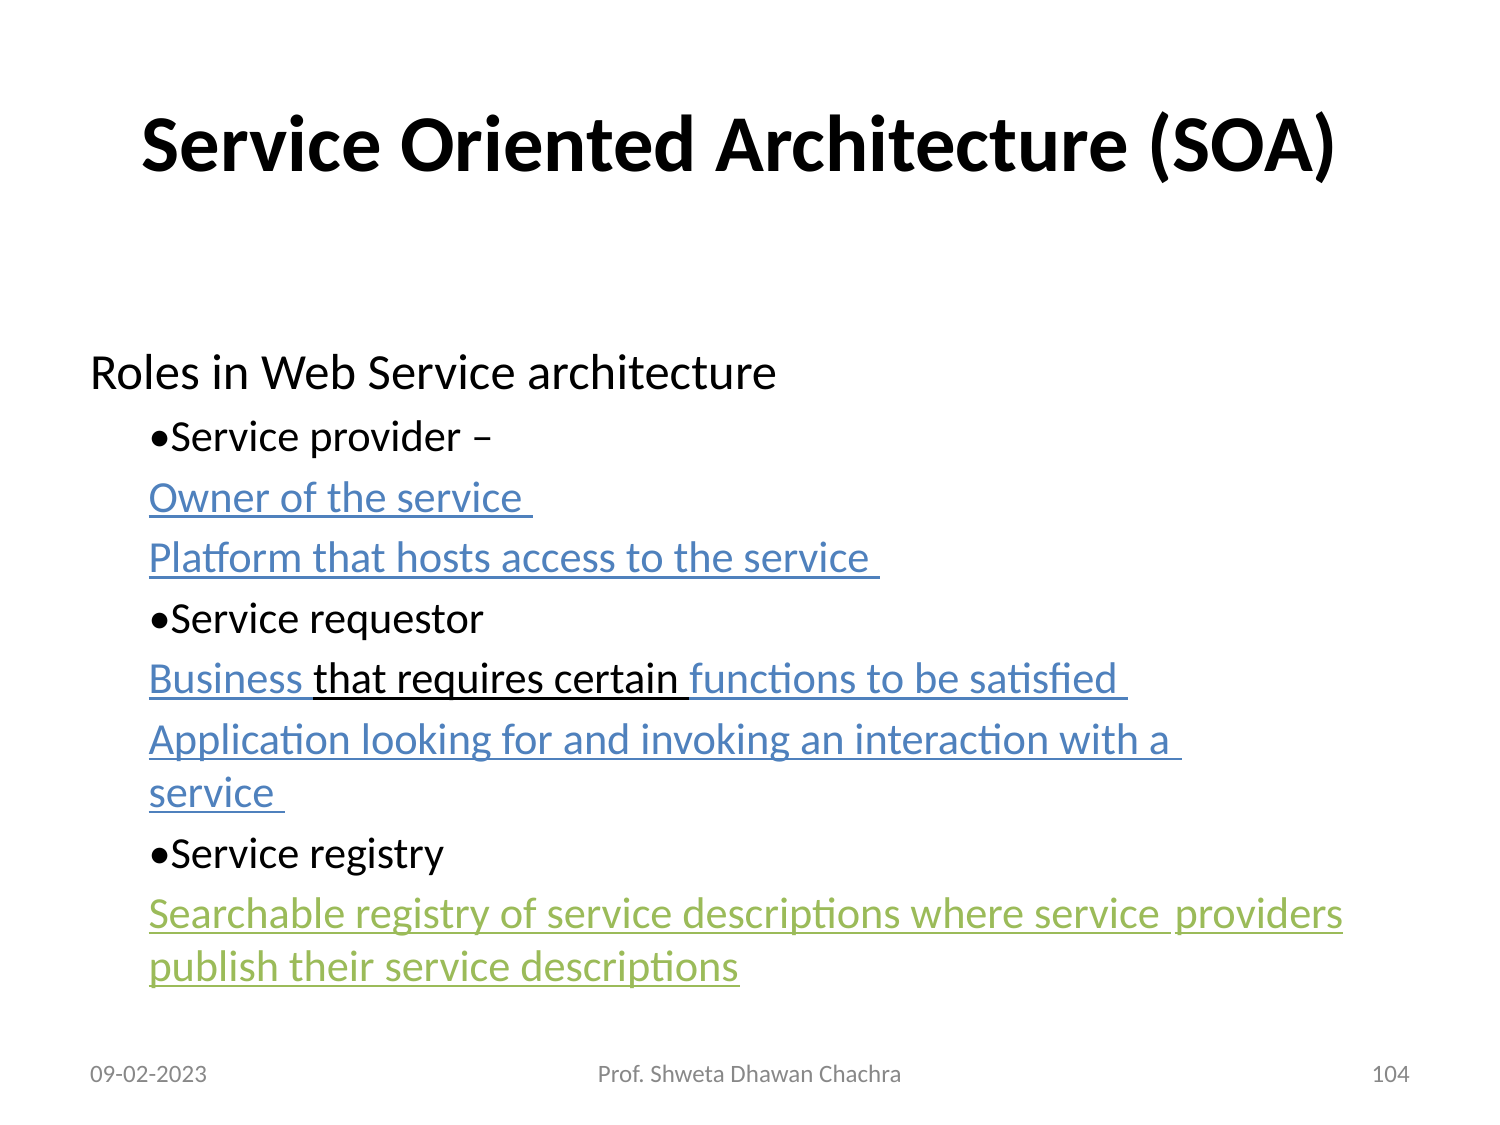

# Service Oriented Architecture (SOA)

Roles in Web Service architecture
•Service provider –
	Owner of the service
	Platform that hosts access to the service
•Service requestor
	Business that requires certain functions to be satisfied
	Application looking for and invoking an interaction with a 	service
•Service registry
	Searchable registry of service descriptions where service 	providers publish their service descriptions

09-02-2023
Prof. Shweta Dhawan Chachra
104